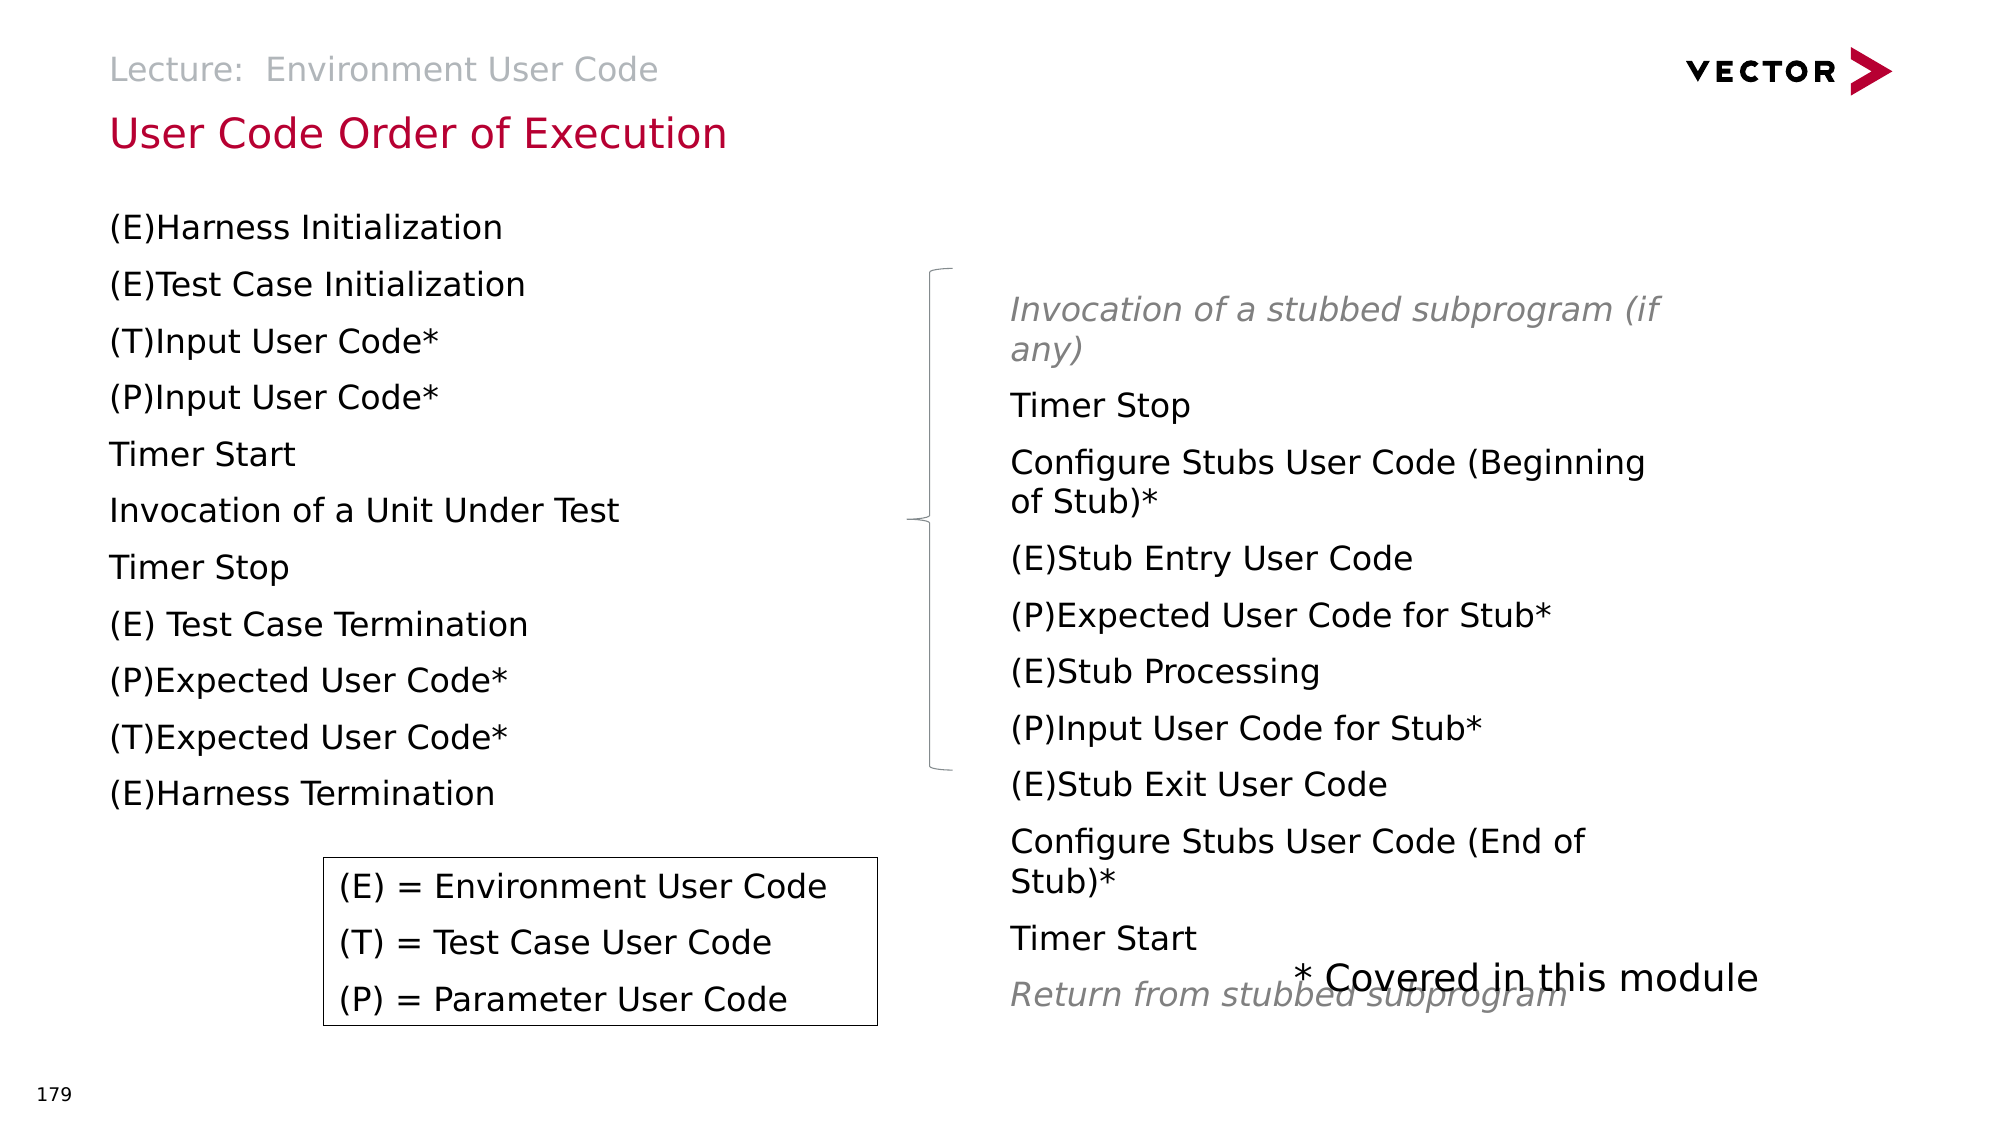

# Lecture:  Environment User Code
User Code Order of Execution
(E)Harness Initialization
(E)Test Case Initialization
(T)Input User Code*
(P)Input User Code*
Timer Start
Invocation of a Unit Under Test
Timer Stop
(E) Test Case Termination
(P)Expected User Code*
(T)Expected User Code*
(E)Harness Termination

Invocation of a stubbed subprogram (if any)
Timer Stop
Configure Stubs User Code (Beginning of Stub)*
(E)Stub Entry User Code
(P)Expected User Code for Stub*
(E)Stub Processing
(P)Input User Code for Stub*
(E)Stub Exit User Code
Configure Stubs User Code (End of Stub)*
Timer Start
Return from stubbed subprogram

(E) = Environment User Code
(T) = Test Case User Code
(P) = Parameter User Code
* Covered in this module